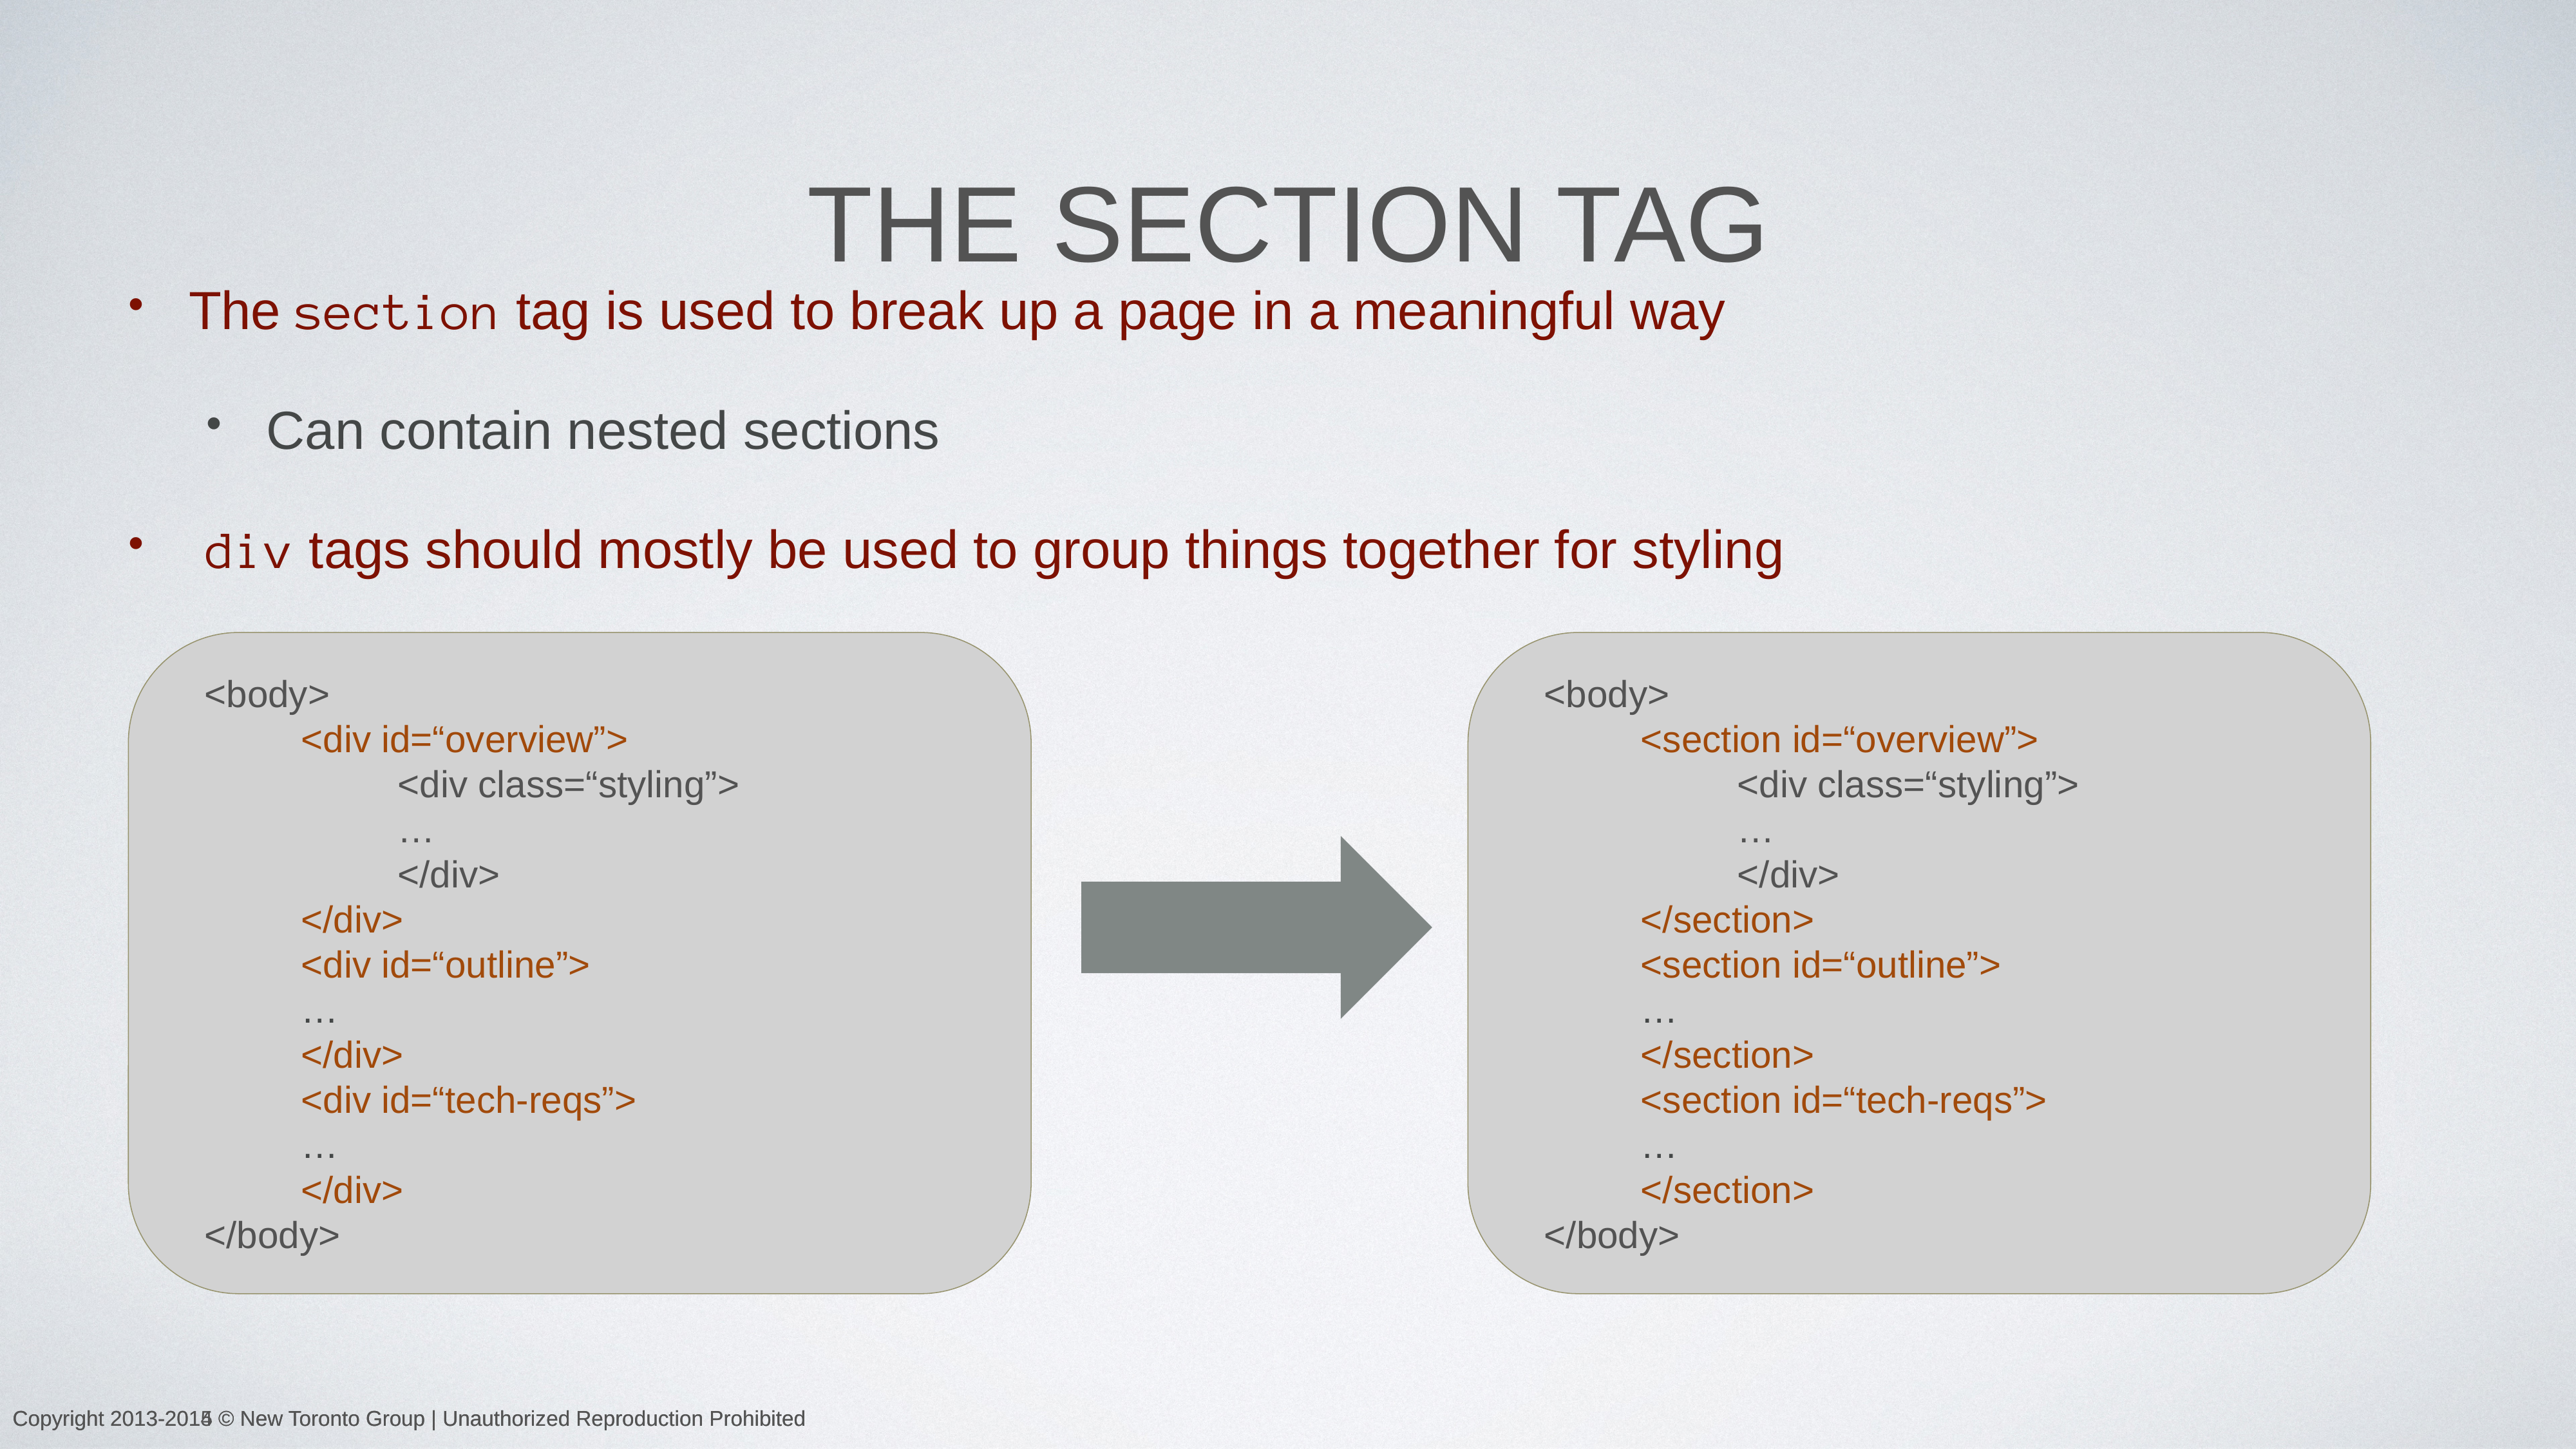

# The section tag
The section tag is used to break up a page in a meaningful way
Can contain nested sections
div tags should mostly be used to group things together for styling

<body>
	<div id=“overview”>
		<div class=“styling”>
		…
		</div>
	</div>
	<div id=“outline”>
	…
	</div>
	<div id=“tech-reqs”>
	…
	</div>
</body>
<body>
	<section id=“overview”>
		<div class=“styling”>
		…
		</div>
	</section>
	<section id=“outline”>
	…
	</section>
	<section id=“tech-reqs”>
	…
	</section>
</body>